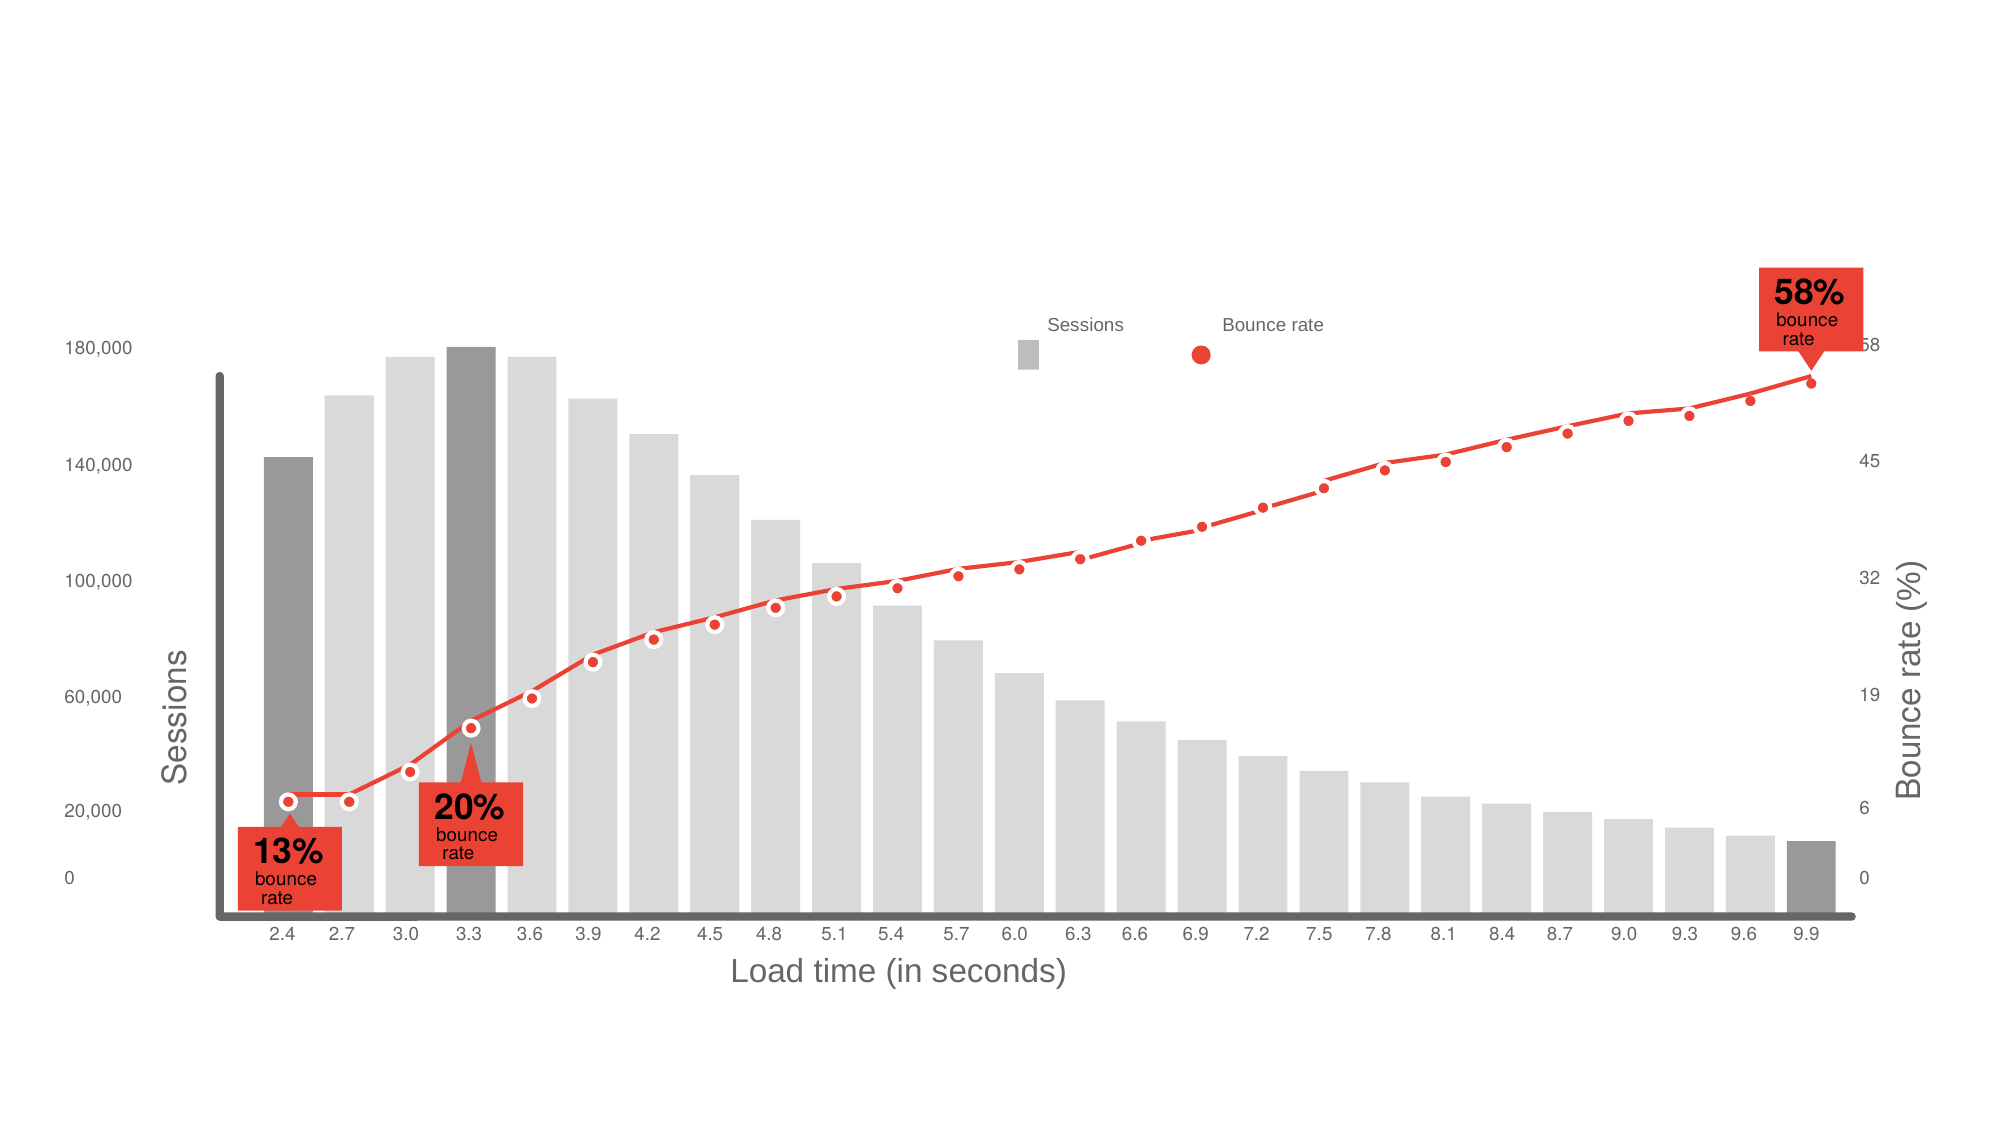

58%
bounce

rate

Sessions
Bounce rate
58
180,000

45
140,000

32
100,000

Sessions

Bounce rate (%)

19
60,000

20%
bounce

rate

6
20,000

13%
bounce

rate

0
0
2.4
2.7
3.0
3.3
3.6
3.9
4.2
4.5
4.8
5.1
5.4
5.7
6.0
6.3
6.6
6.9
7.2
7.5
7.8
8.1
8.4
8.7
9.0
9.3
9.6
9.9

Load time (in seconds)